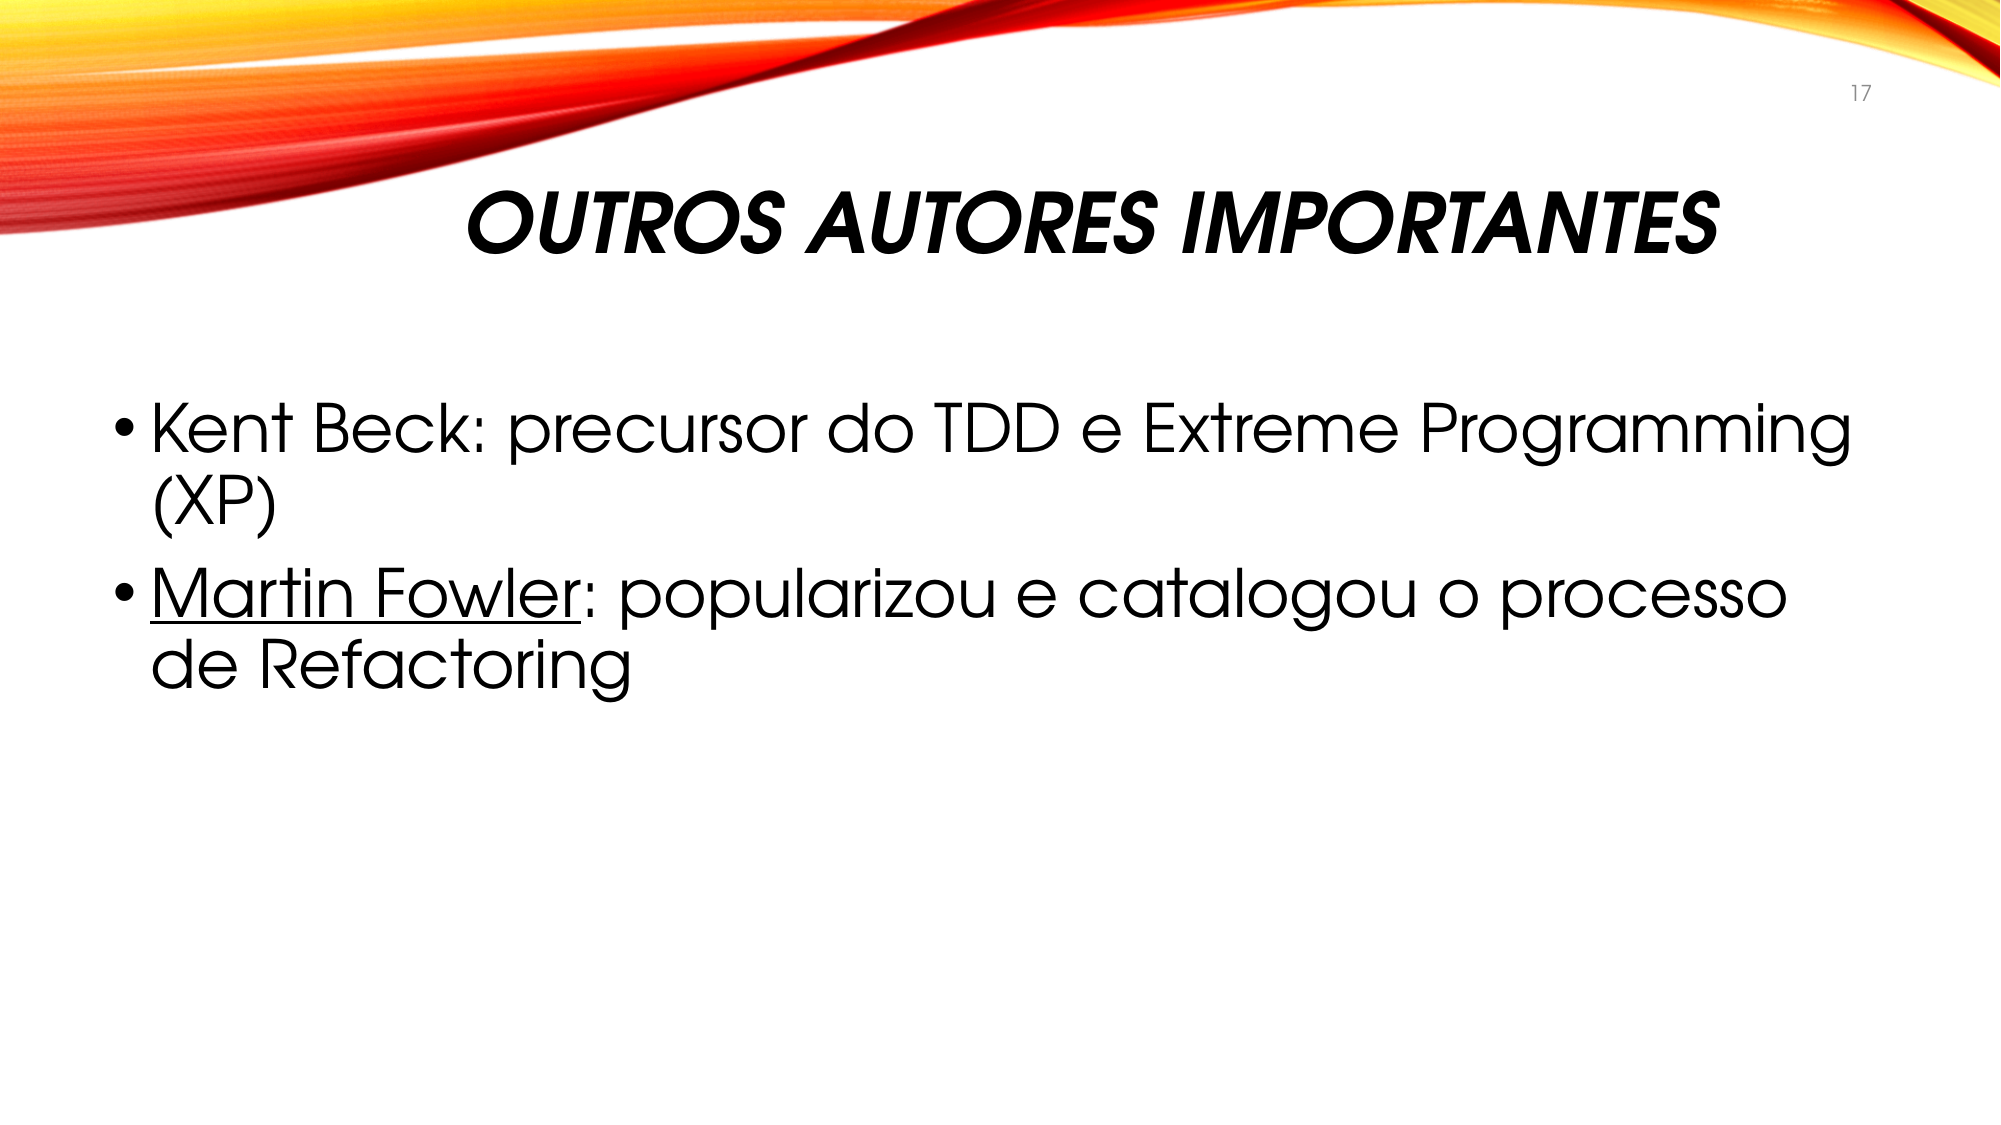

17
# Outros autores importantes
Kent Beck: precursor do TDD e Extreme Programming (XP)
Martin Fowler: popularizou e catalogou o processo de Refactoring